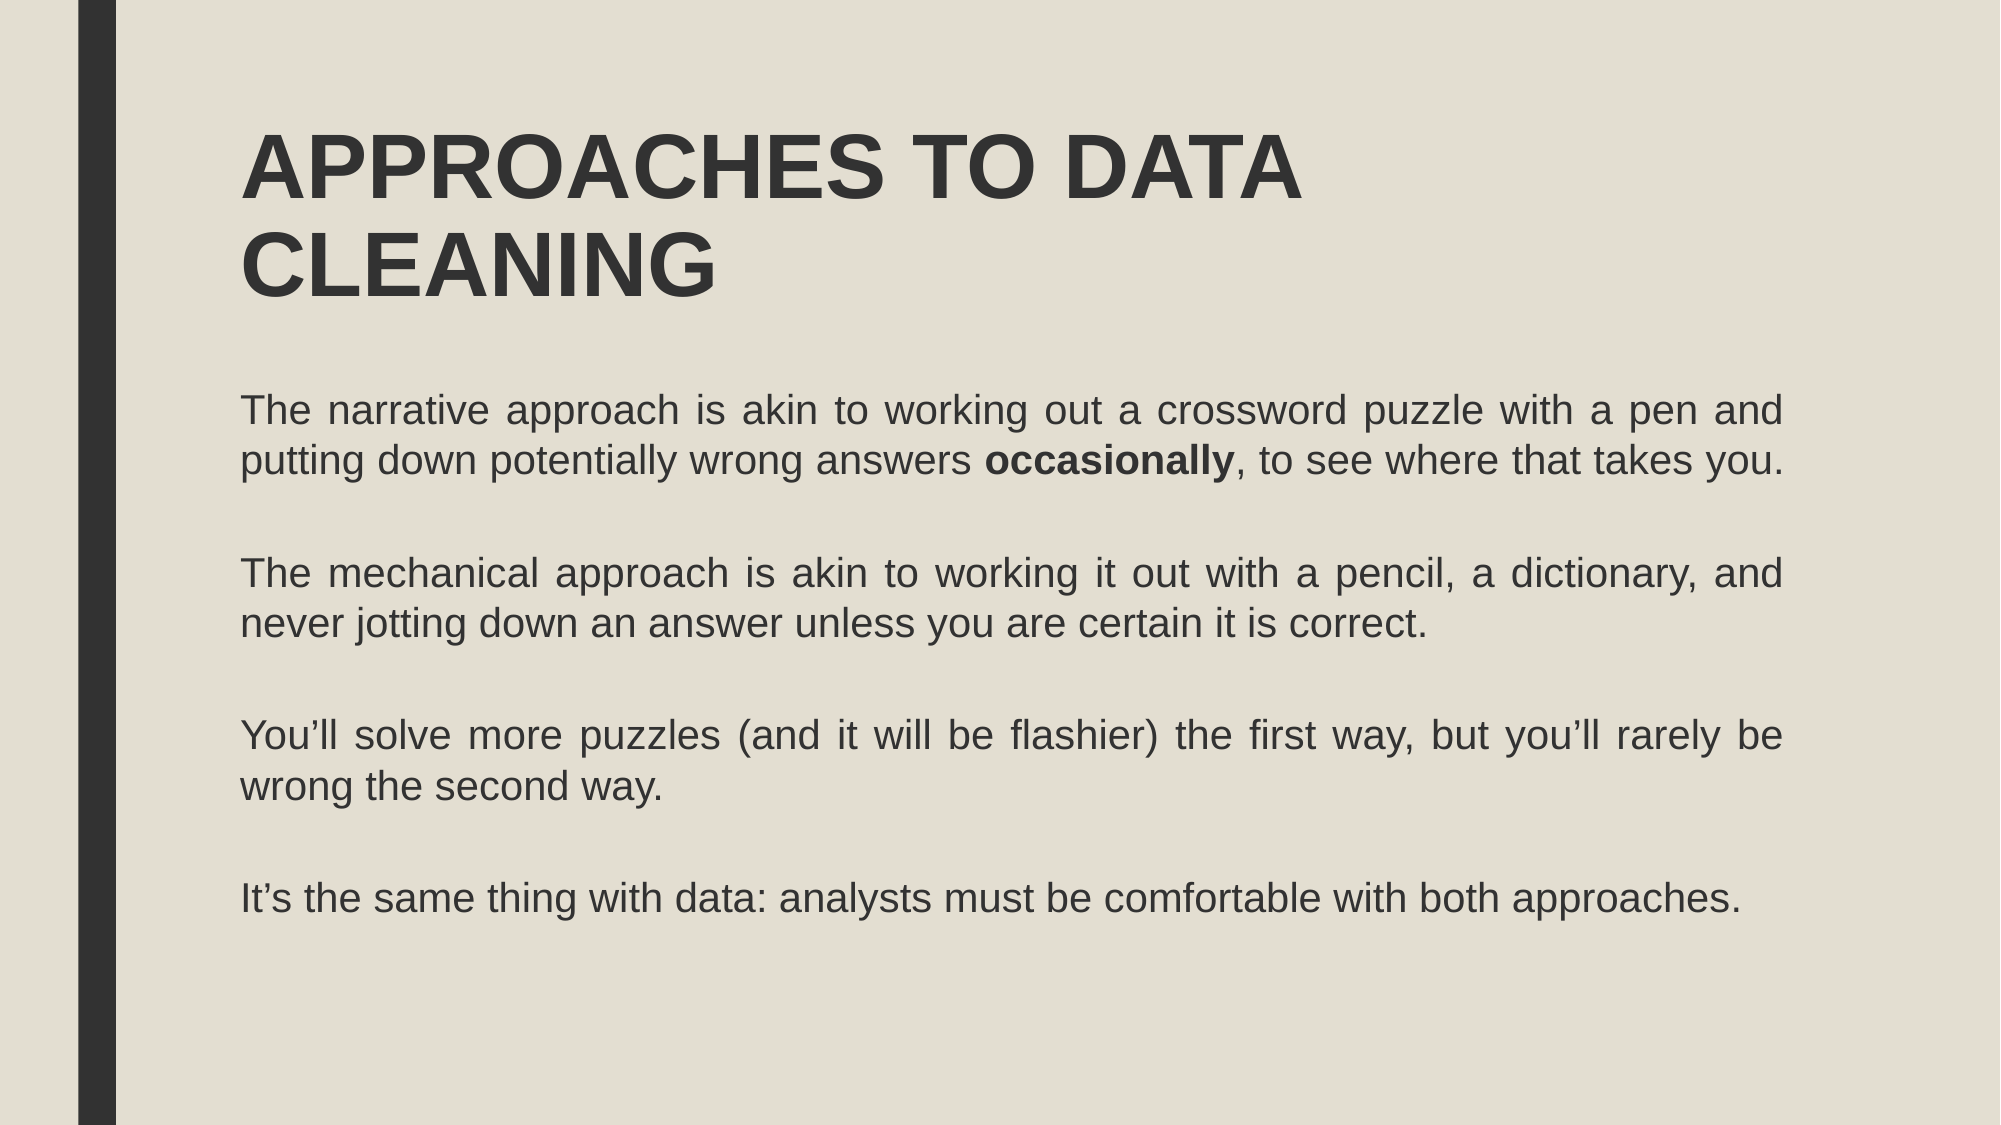

# APPROACHES TO DATA CLEANING
The narrative approach is akin to working out a crossword puzzle with a pen and putting down potentially wrong answers occasionally, to see where that takes you.

The mechanical approach is akin to working it out with a pencil, a dictionary, and never jotting down an answer unless you are certain it is correct.

You’ll solve more puzzles (and it will be flashier) the first way, but you’ll rarely be wrong the second way.

It’s the same thing with data: analysts must be comfortable with both approaches.